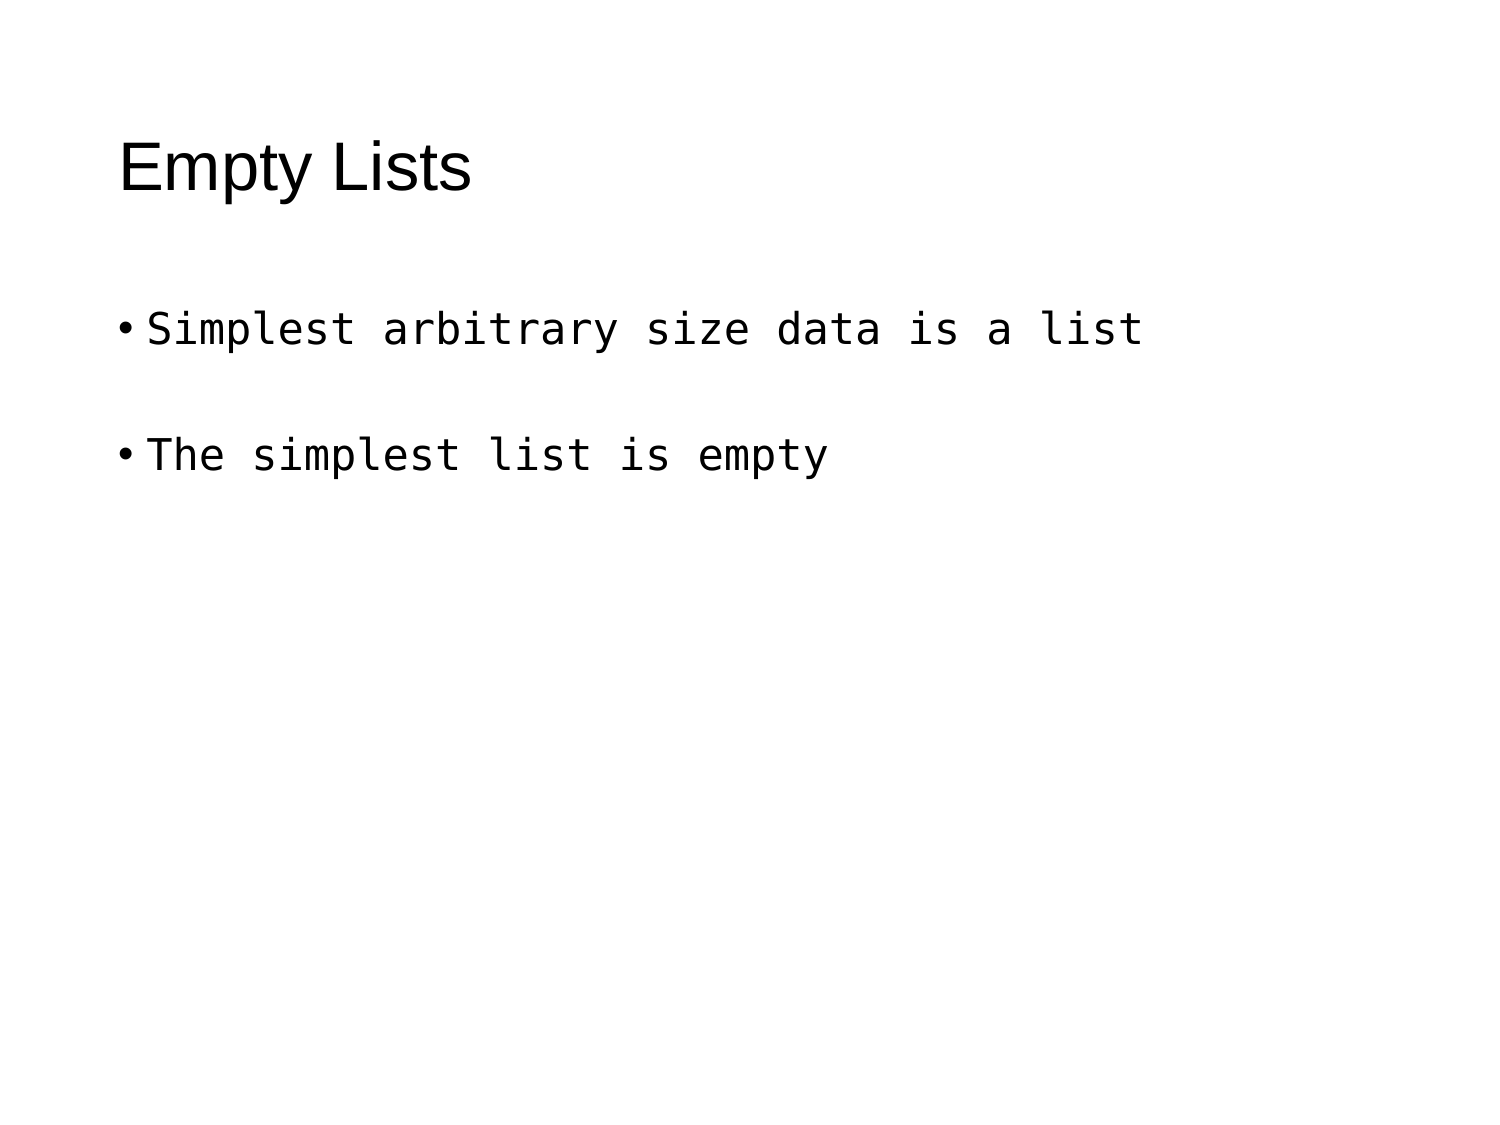

# Empty Lists
Simplest arbitrary size data is a list

The simplest list is empty